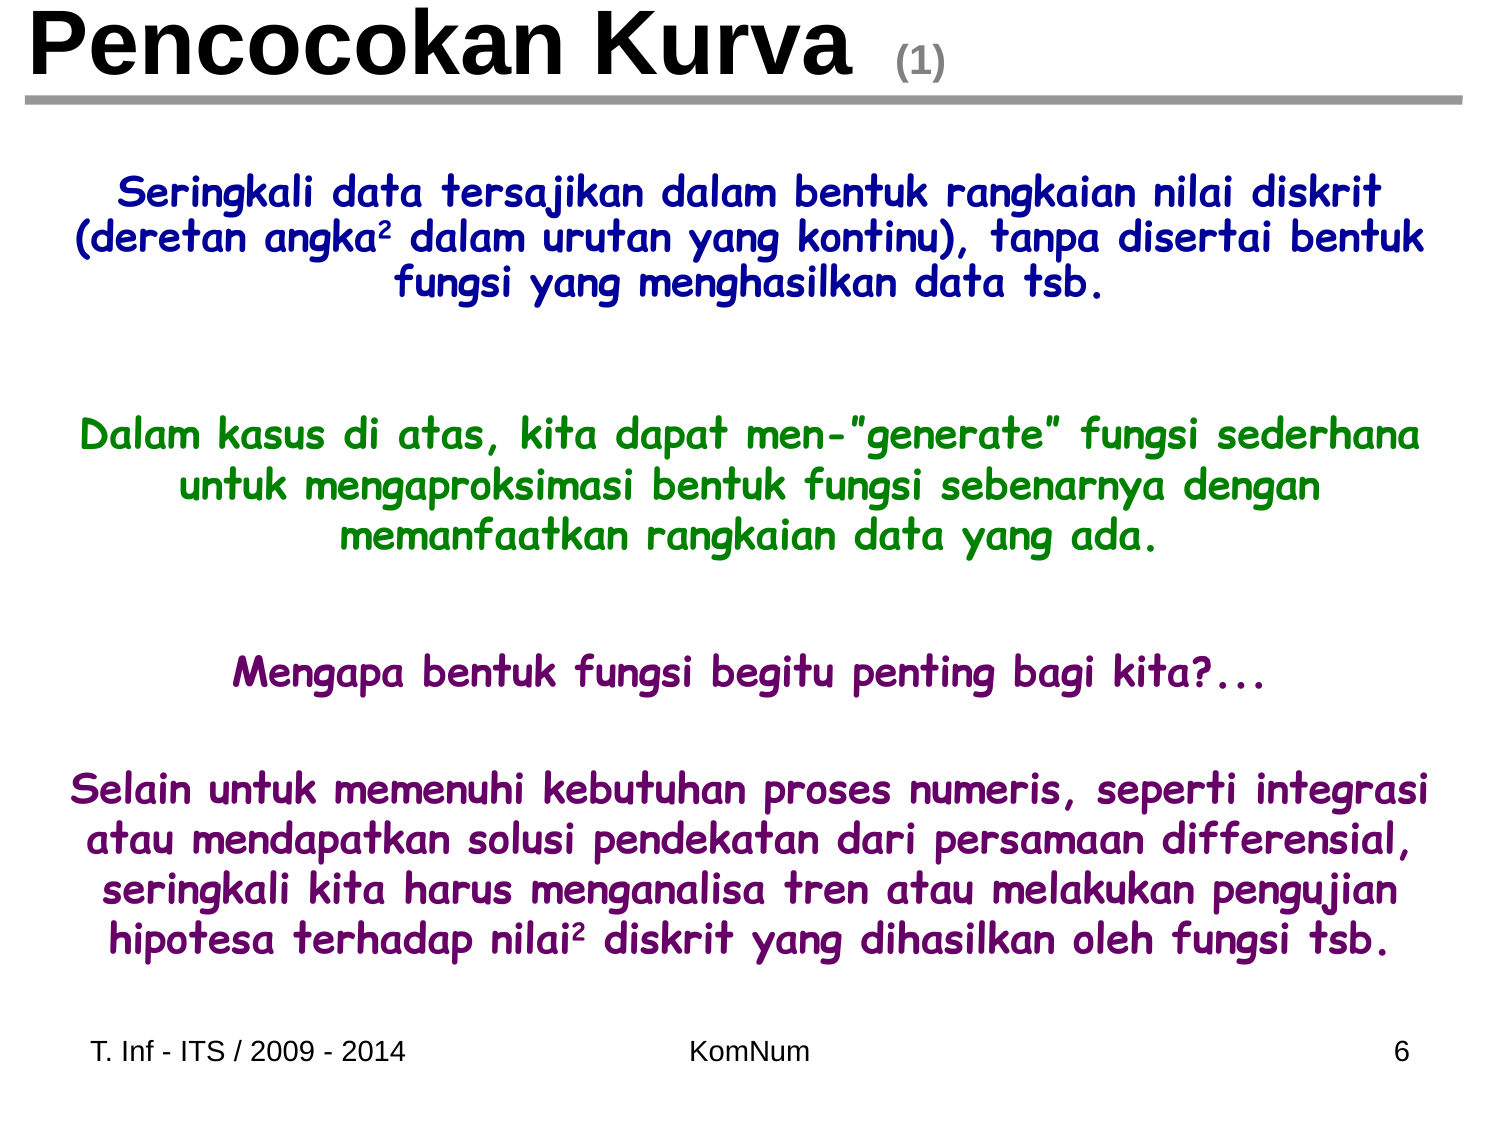

# Pencocokan Kurva    (1)

Seringkali data tersajikan dalam bentuk rangkaian nilai diskrit (deretan angka2 dalam urutan yang kontinu), tanpa disertai bentuk fungsi yang menghasilkan data tsb.
Dalam kasus di atas, kita dapat men-”generate” fungsi sederhana untuk mengaproksimasi bentuk fungsi sebenarnya dengan memanfaatkan rangkaian data yang ada.
Mengapa bentuk fungsi begitu penting bagi kita?...

Selain untuk memenuhi kebutuhan proses numeris, seperti integrasi atau mendapatkan solusi pendekatan dari persamaan differensial, seringkali kita harus menganalisa tren atau melakukan pengujian hipotesa terhadap nilai2 diskrit yang dihasilkan oleh fungsi tsb.
T. Inf - ITS / 2009 - 2014
KomNum
6